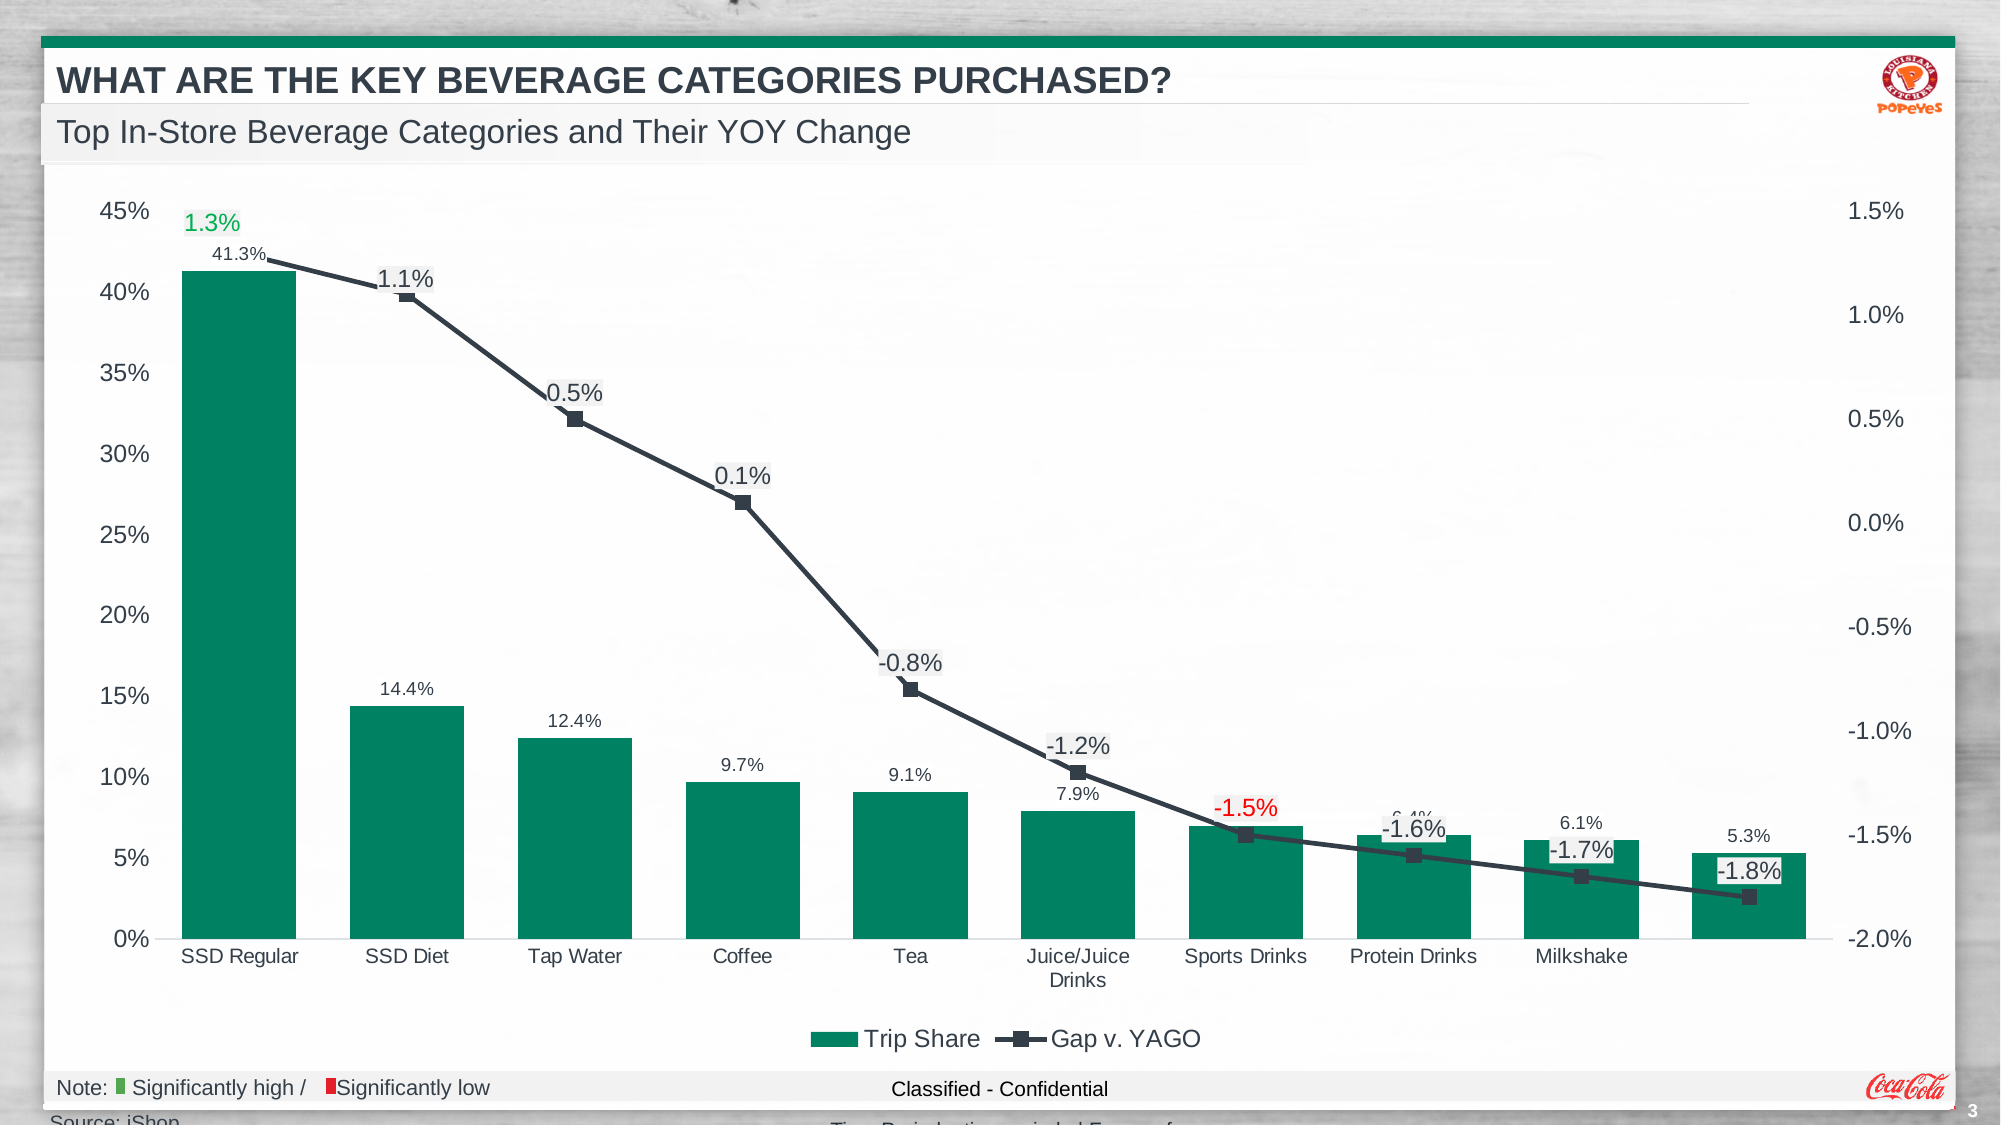

WHAT ARE THE KEY BEVERAGE CATEGORIES PURCHASED?
Top In-Store Beverage Categories and Their YOY Change

### Chart

| Category | Trip Share | Series 2 | Gap v. YAGO |
|---|---|---|---|
| SSD Regular | 0.413 | 0.0 | 0.012999999999999998 |
| SSD Diet | 0.144 | 0.0 | 0.011 |
| Tap Water | 0.124 | None | 0.005 |
| Coffee | 0.097 | None | 0.001 |
| Tea | 0.091 | None | -0.008 |
| Juice/Juice Drinks | 0.079 | 0.0 | -0.012 |
| Sports Drinks | 0.07 | None | -0.014999999999999958 |
| Protein Drinks | 0.064 | None | -0.016 |
| Milkshake | 0.061 | None | -0.017 |
Note:    Significantly high /     Significantly low

3
Source: iShop
Time Period: _timeperiod_ | Freq – _frequency_